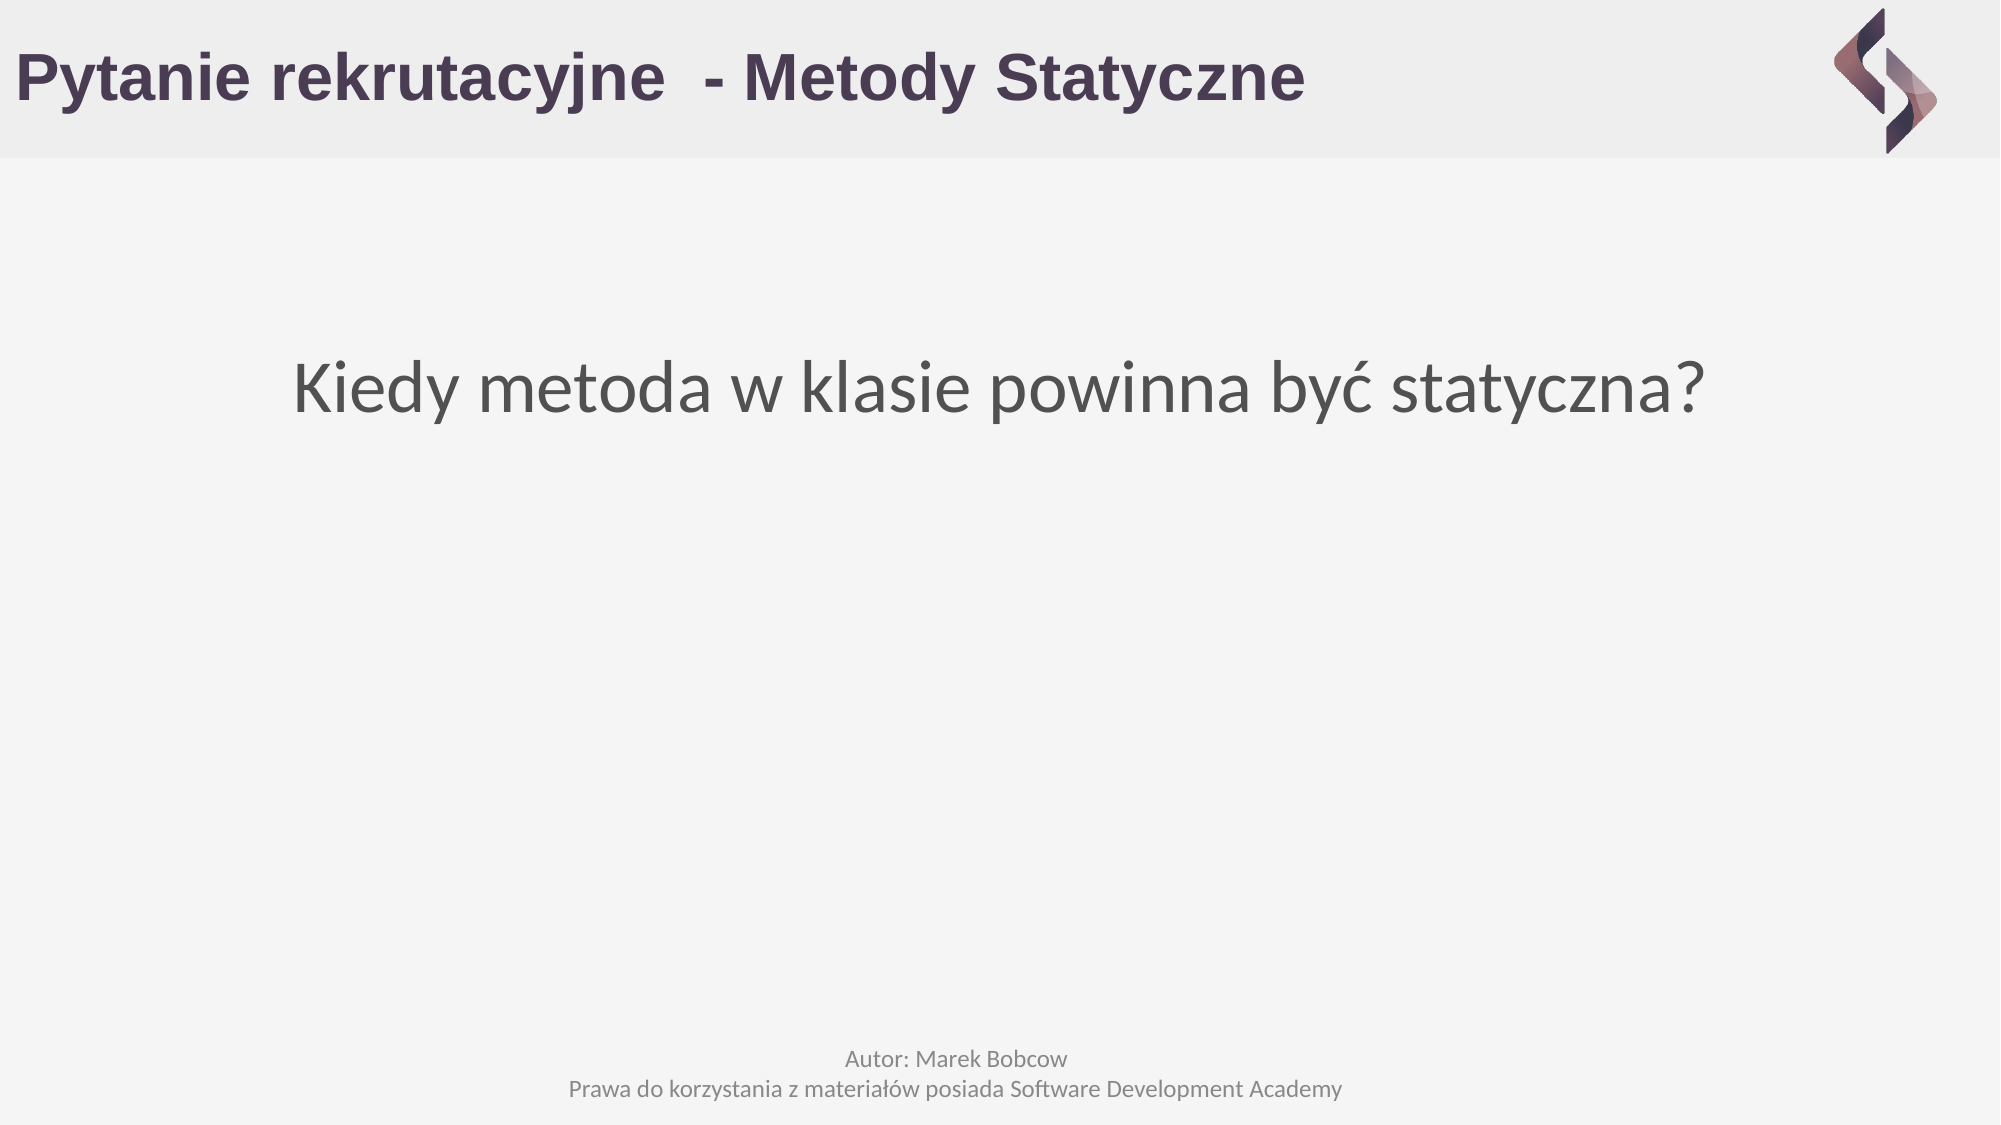

# Pytanie rekrutacyjne  - Metody Statyczne
Kiedy metoda w klasie powinna być statyczna?
Autor: Marek Bobcow
Prawa do korzystania z materiałów posiada Software Development Academy